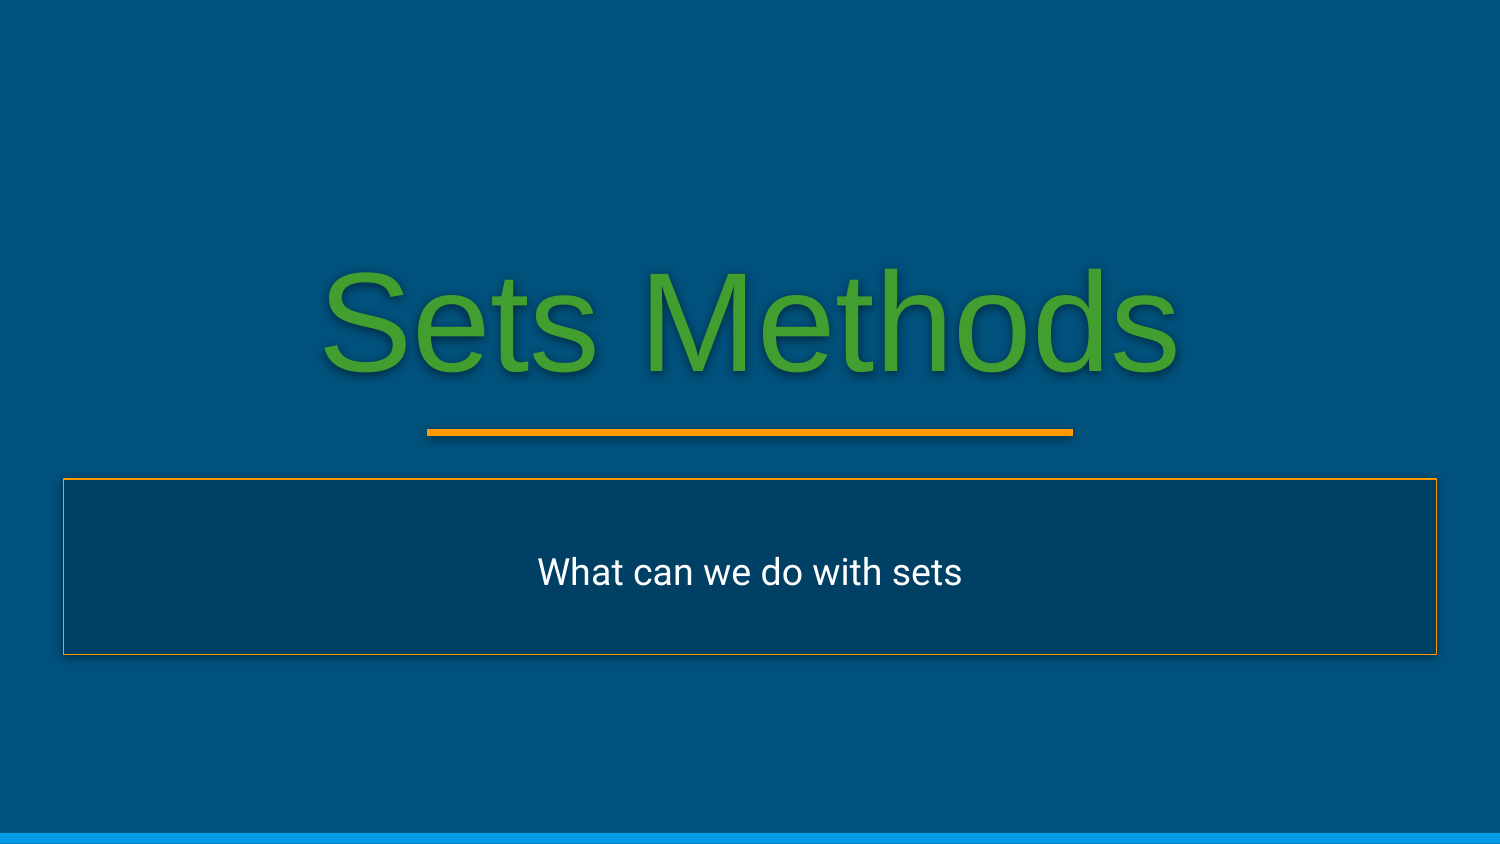

# Sets Methods
What can we do with sets